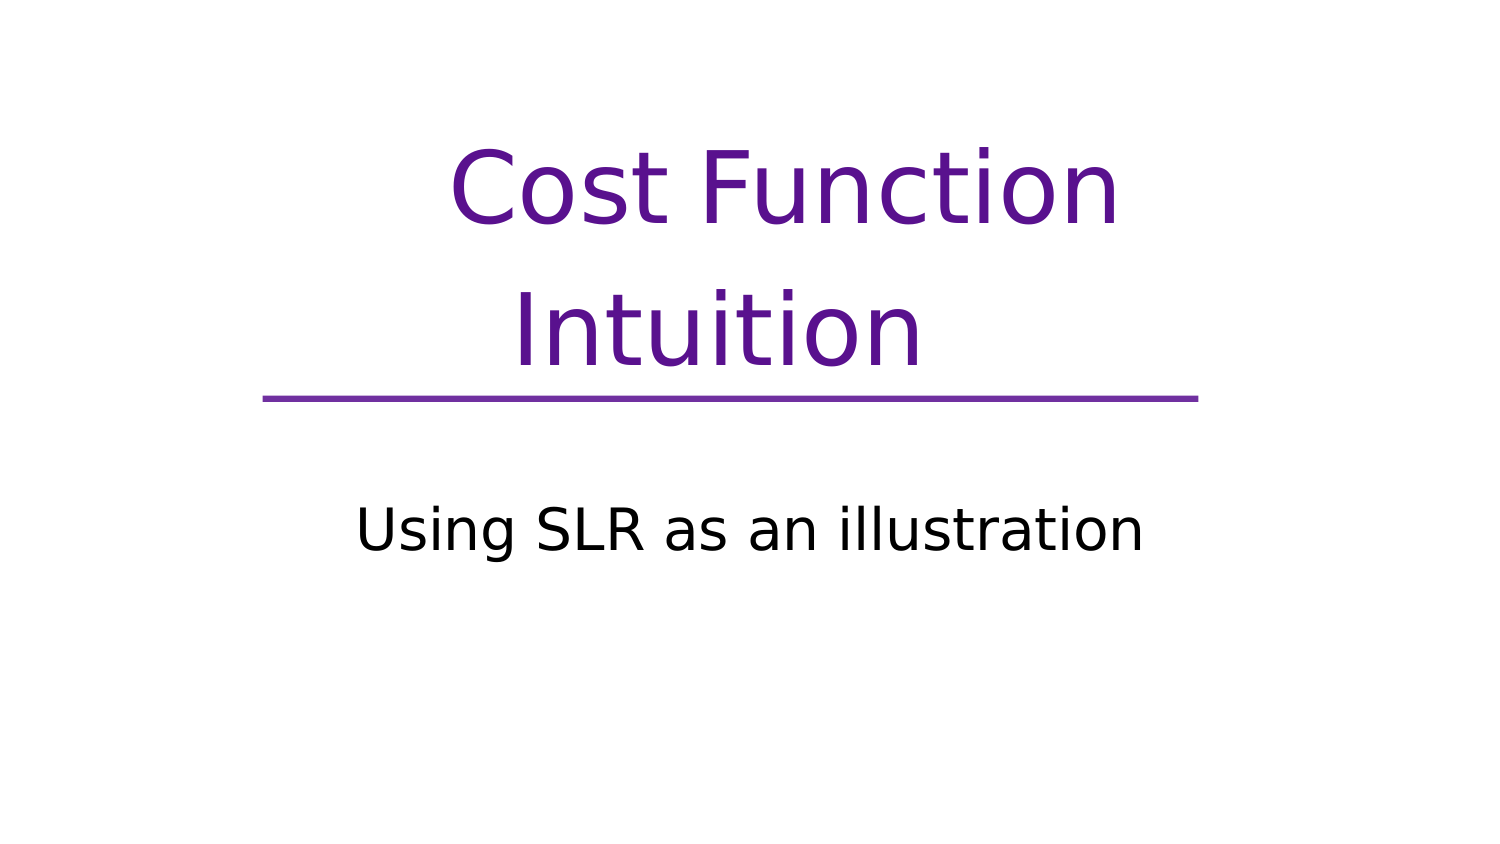

Cost Function
  Intuition
# Using SLR as an illustration